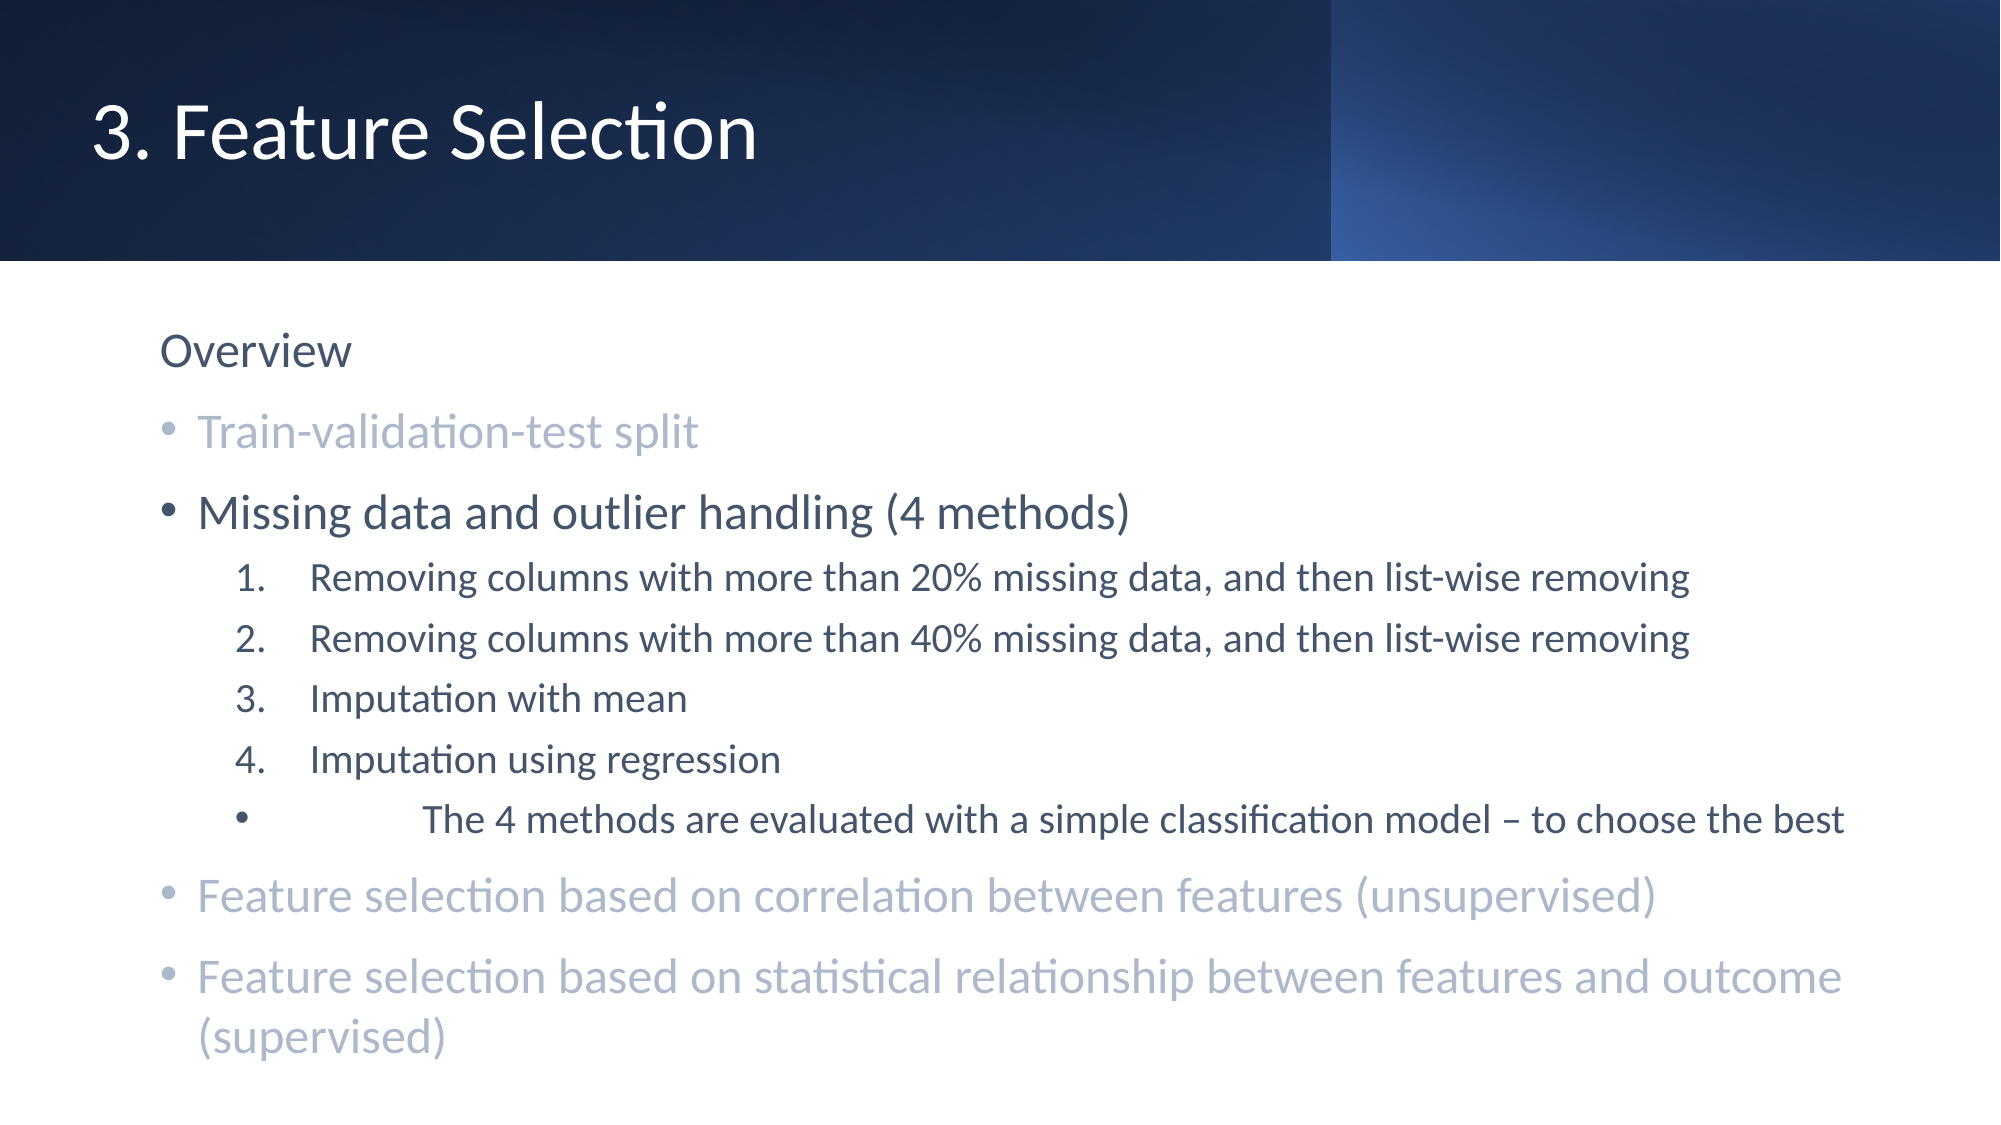

# 3. Feature Selection
Overview
Train-validation-test split
Missing data and outlier handling (4 methods)
Removing columns with more than 20% missing data, and then list-wise removing
Removing columns with more than 40% missing data, and then list-wise removing
Imputation with mean
Imputation using regression
	The 4 methods are evaluated with a simple classification model – to choose the best
Feature selection based on correlation between features (unsupervised)
Feature selection based on statistical relationship between features and outcome (supervised)